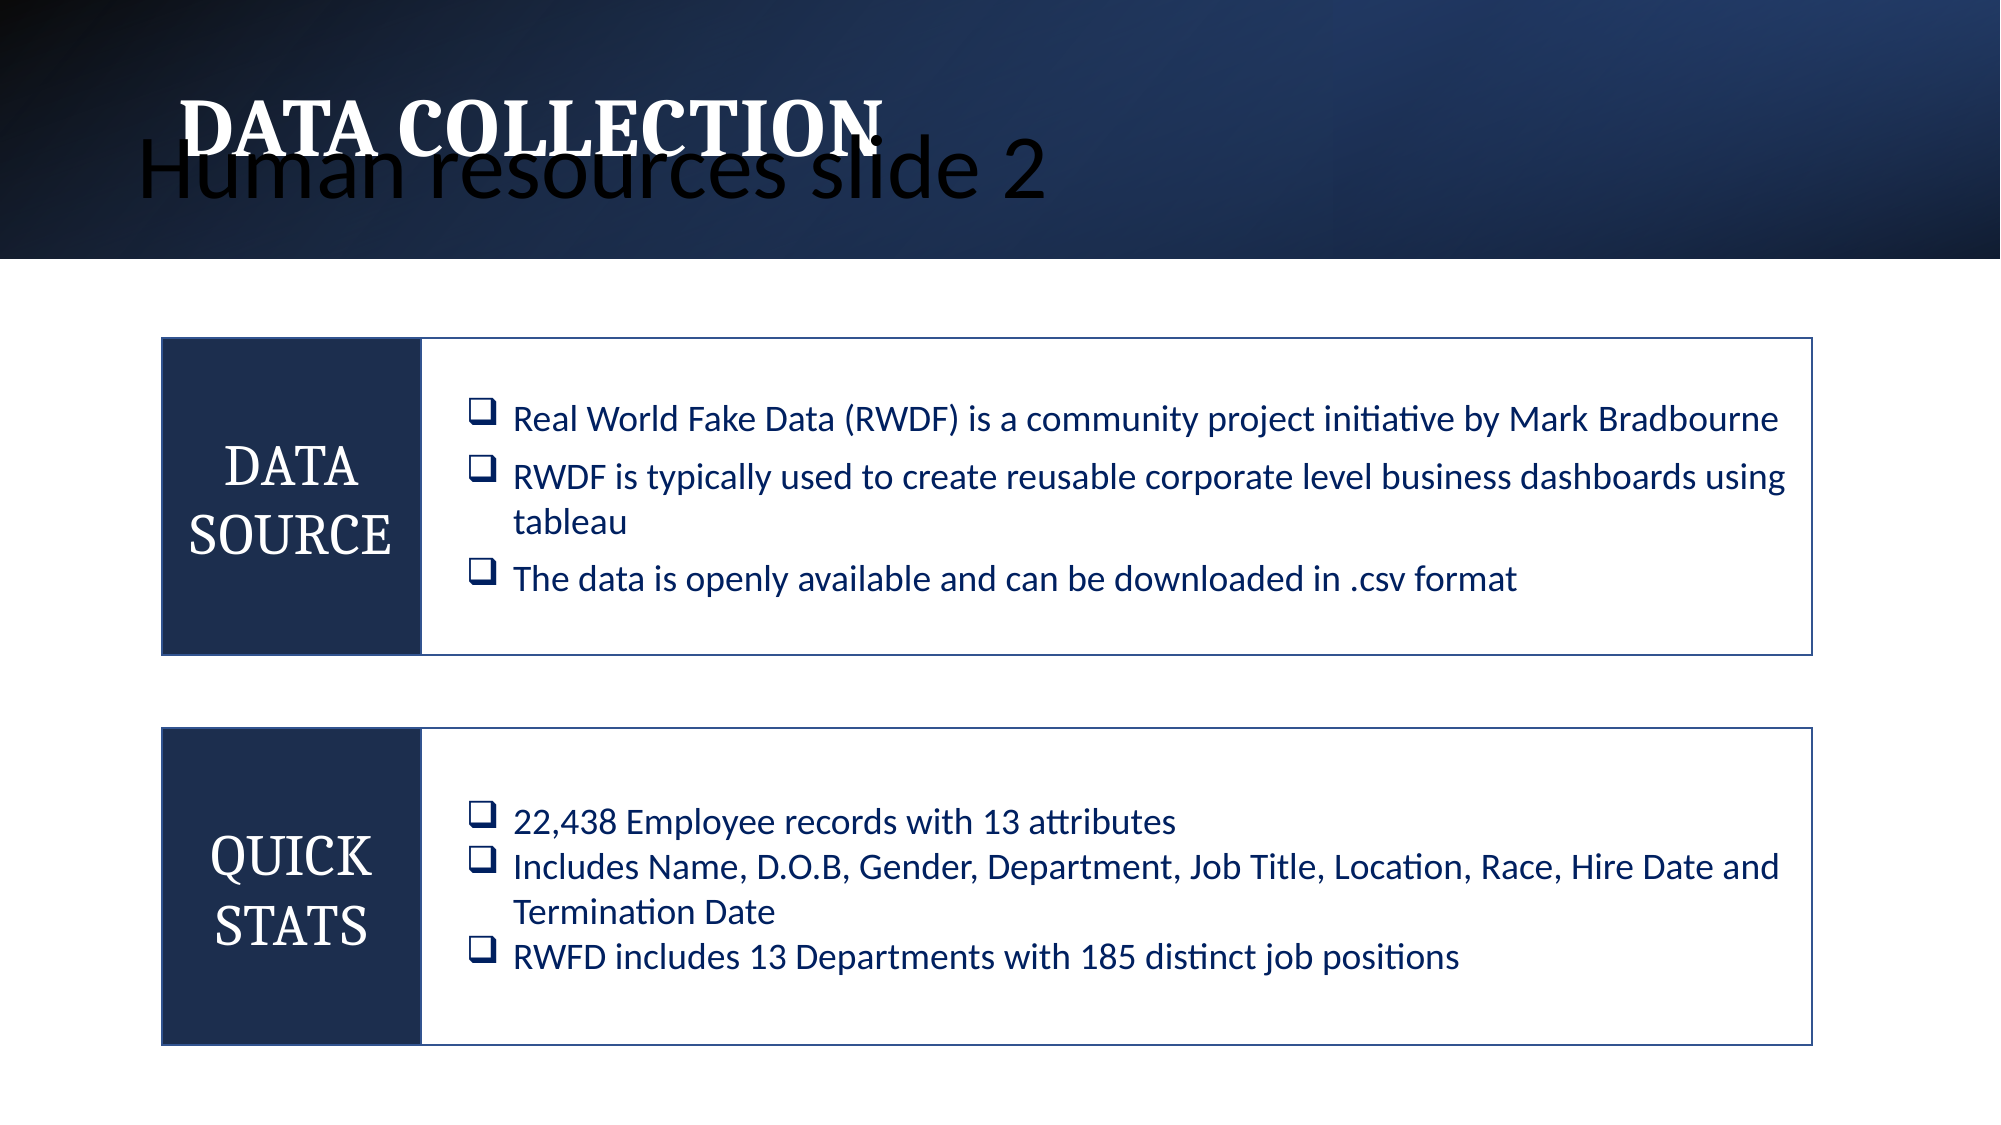

DATA COLLECTION
# Human resources slide 2
DATA SOURCE
Real World Fake Data (RWDF) is a community project initiative by Mark Bradbourne
RWDF is typically used to create reusable corporate level business dashboards using tableau
The data is openly available and can be downloaded in .csv format
QUICK STATS
22,438 Employee records with 13 attributes
Includes Name, D.O.B, Gender, Department, Job Title, Location, Race, Hire Date and Termination Date
RWFD includes 13 Departments with 185 distinct job positions